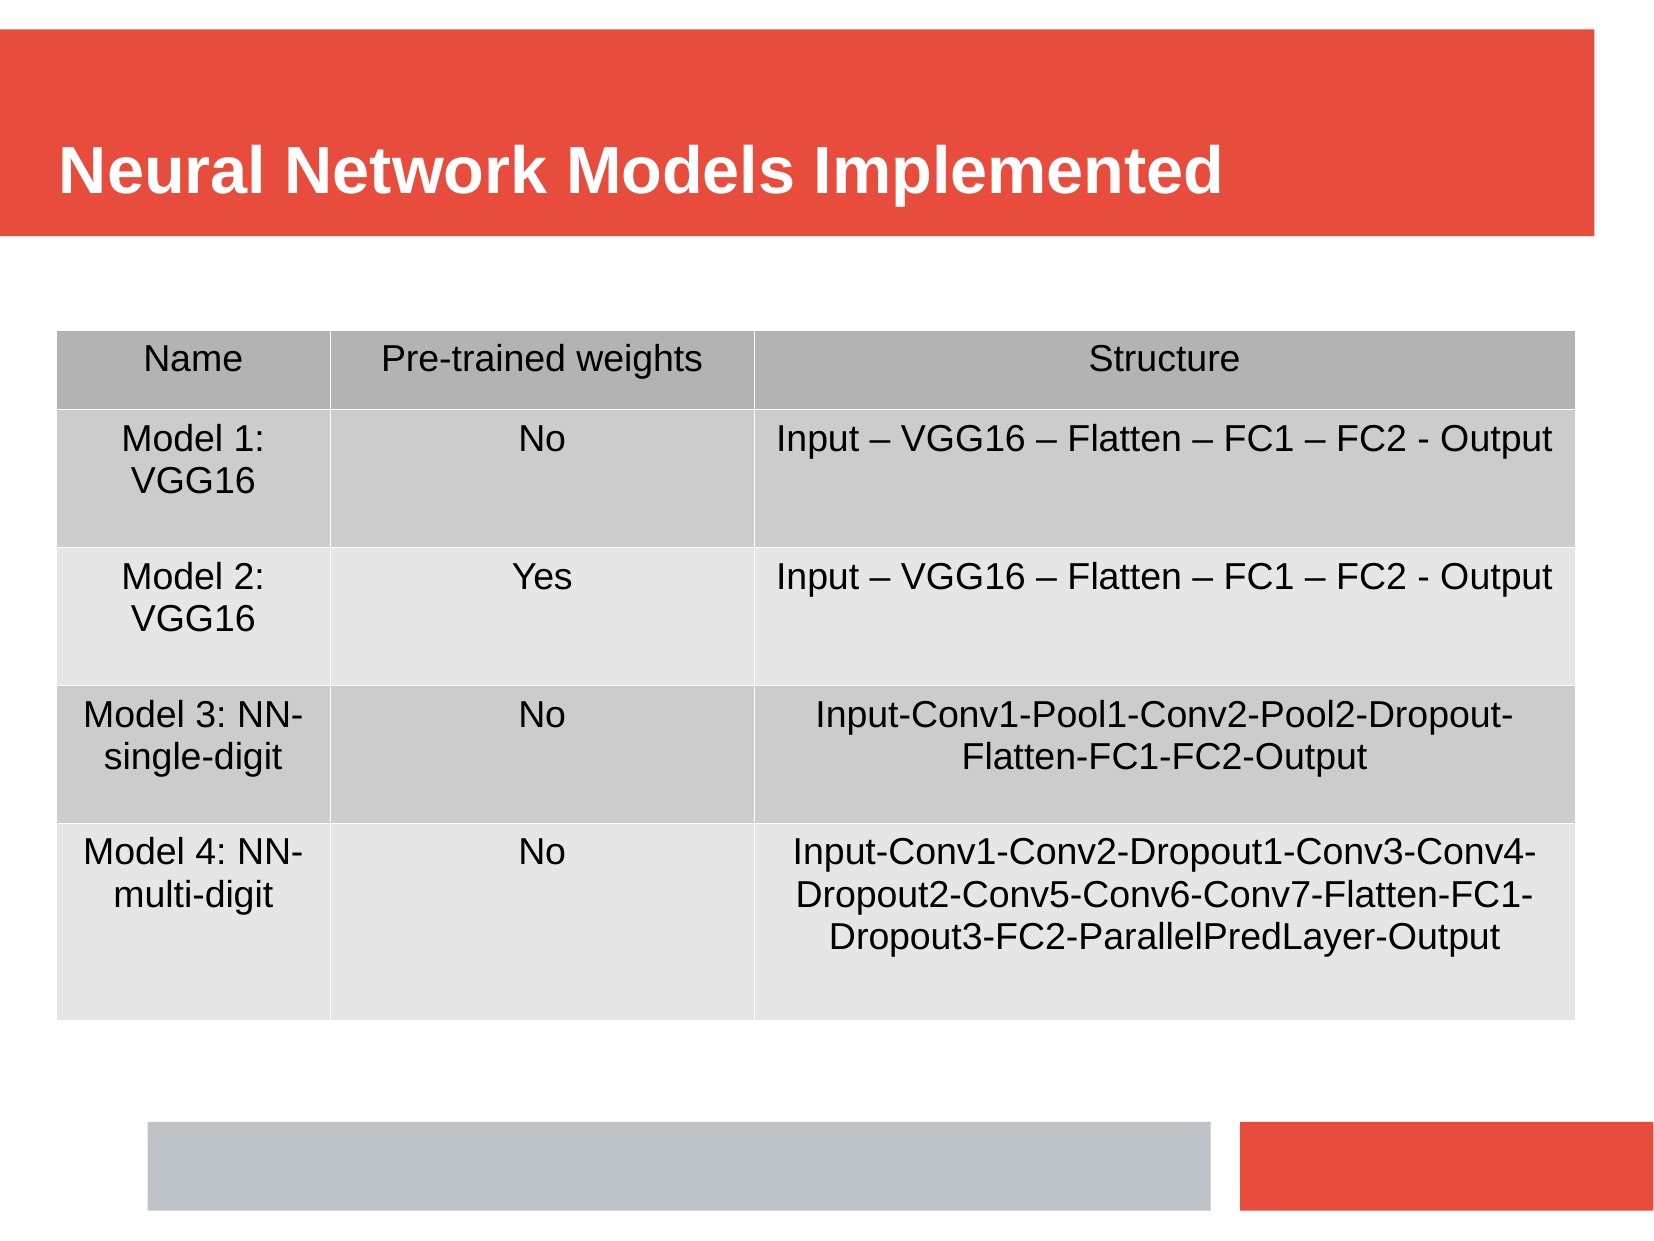

Neural Network Models Implemented
| Name | Pre-trained weights | Structure |
| --- | --- | --- |
| Model 1: VGG16 | No | Input – VGG16 – Flatten – FC1 – FC2 - Output |
| Model 2: VGG16 | Yes | Input – VGG16 – Flatten – FC1 – FC2 - Output |
| Model 3: NN-single-digit | No | Input-Conv1-Pool1-Conv2-Pool2-Dropout-Flatten-FC1-FC2-Output |
| Model 4: NN-multi-digit | No | Input-Conv1-Conv2-Dropout1-Conv3-Conv4-Dropout2-Conv5-Conv6-Conv7-Flatten-FC1-Dropout3-FC2-ParallelPredLayer-Output |